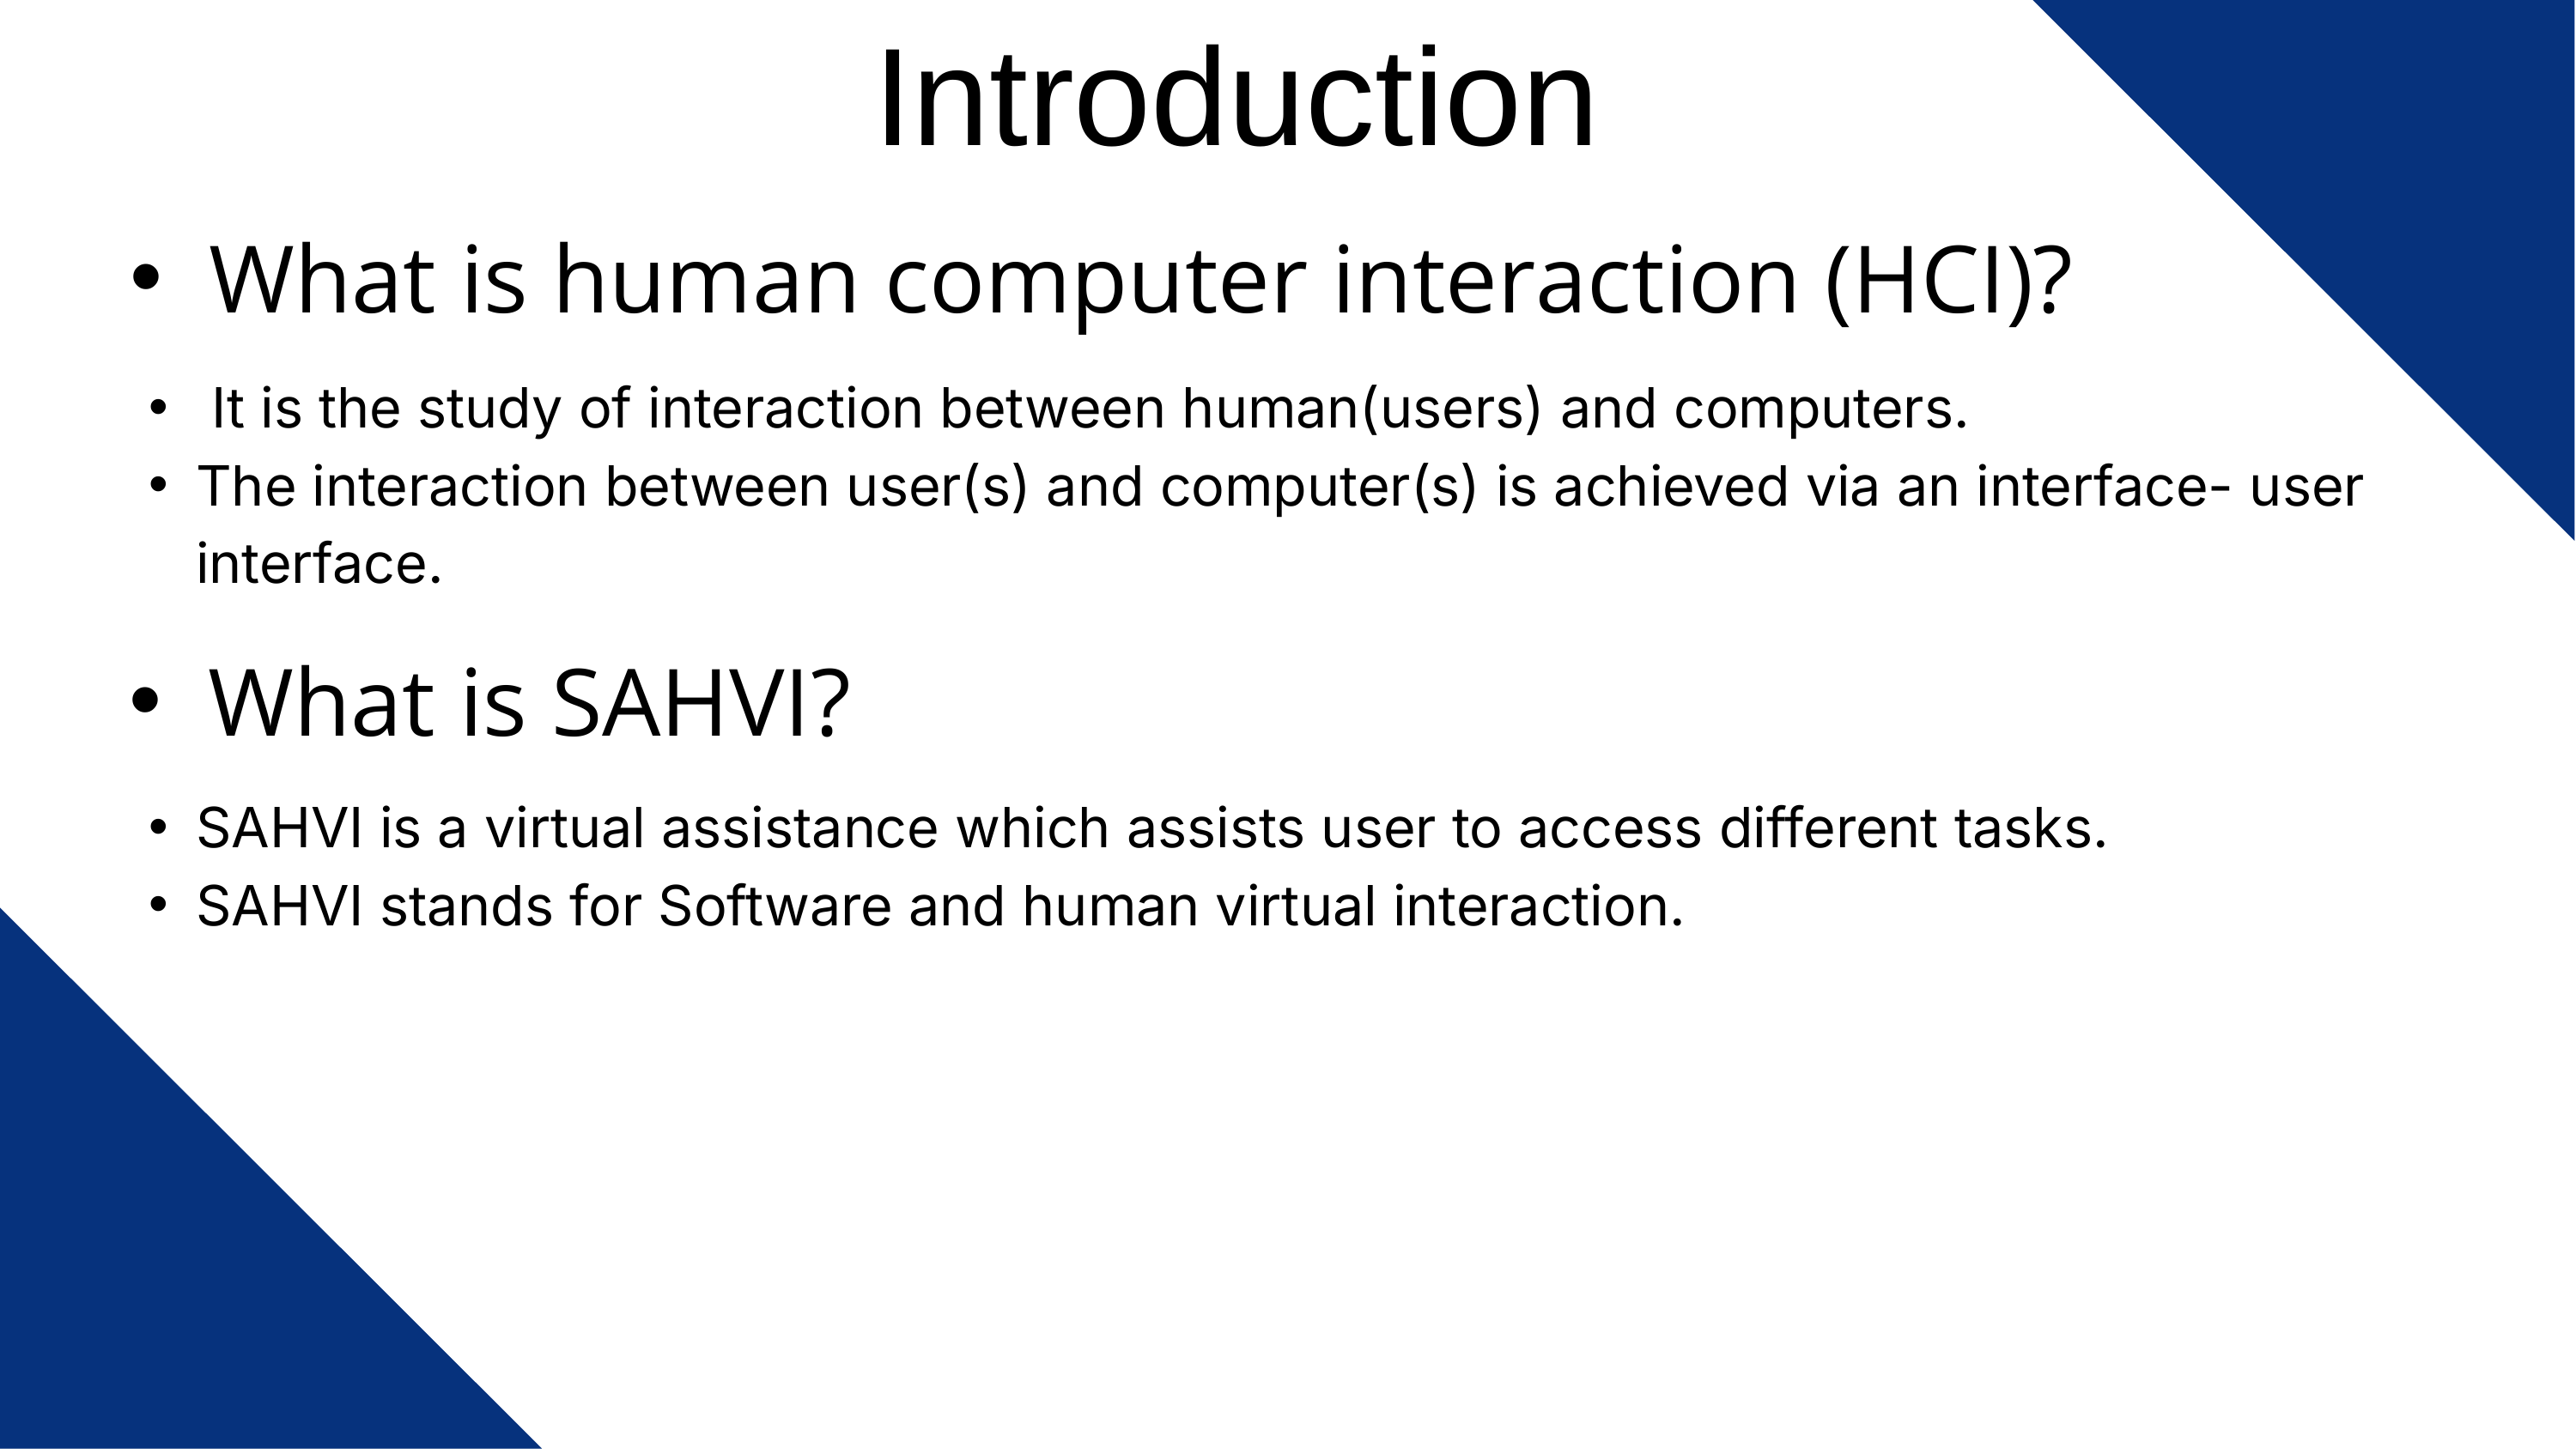

Introduction
What is human computer interaction (HCI)?
 It is the study of interaction between human(users) and computers.
The interaction between user(s) and computer(s) is achieved via an interface- user interface.
What is SAHVI?
SAHVI is a virtual assistance which assists user to access different tasks.
SAHVI stands for Software and human virtual interaction.